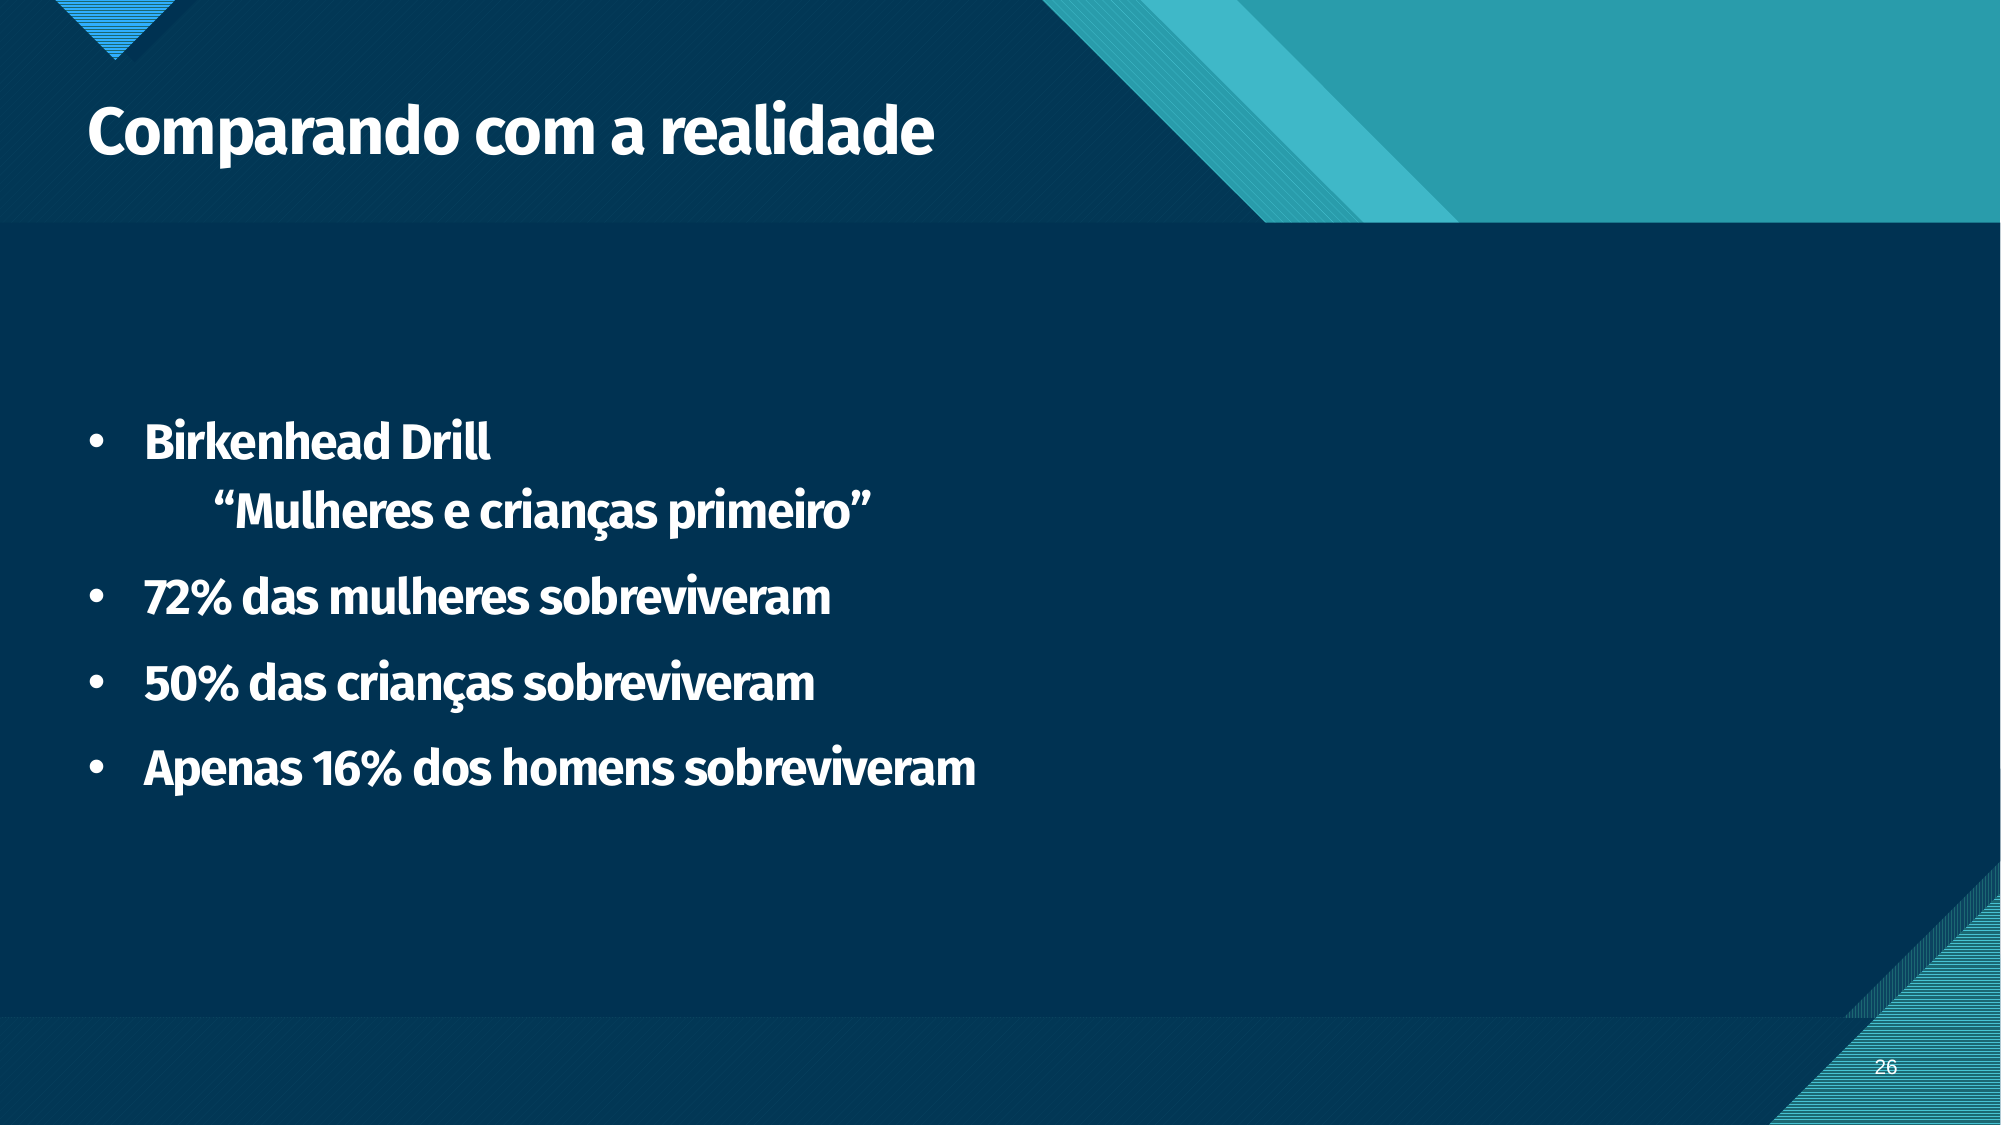

# Comparando com a realidade
Birkenhead Drill
“Mulheres e crianças primeiro”
72% das mulheres sobreviveram
50% das crianças sobreviveram
Apenas 16% dos homens sobreviveram
26